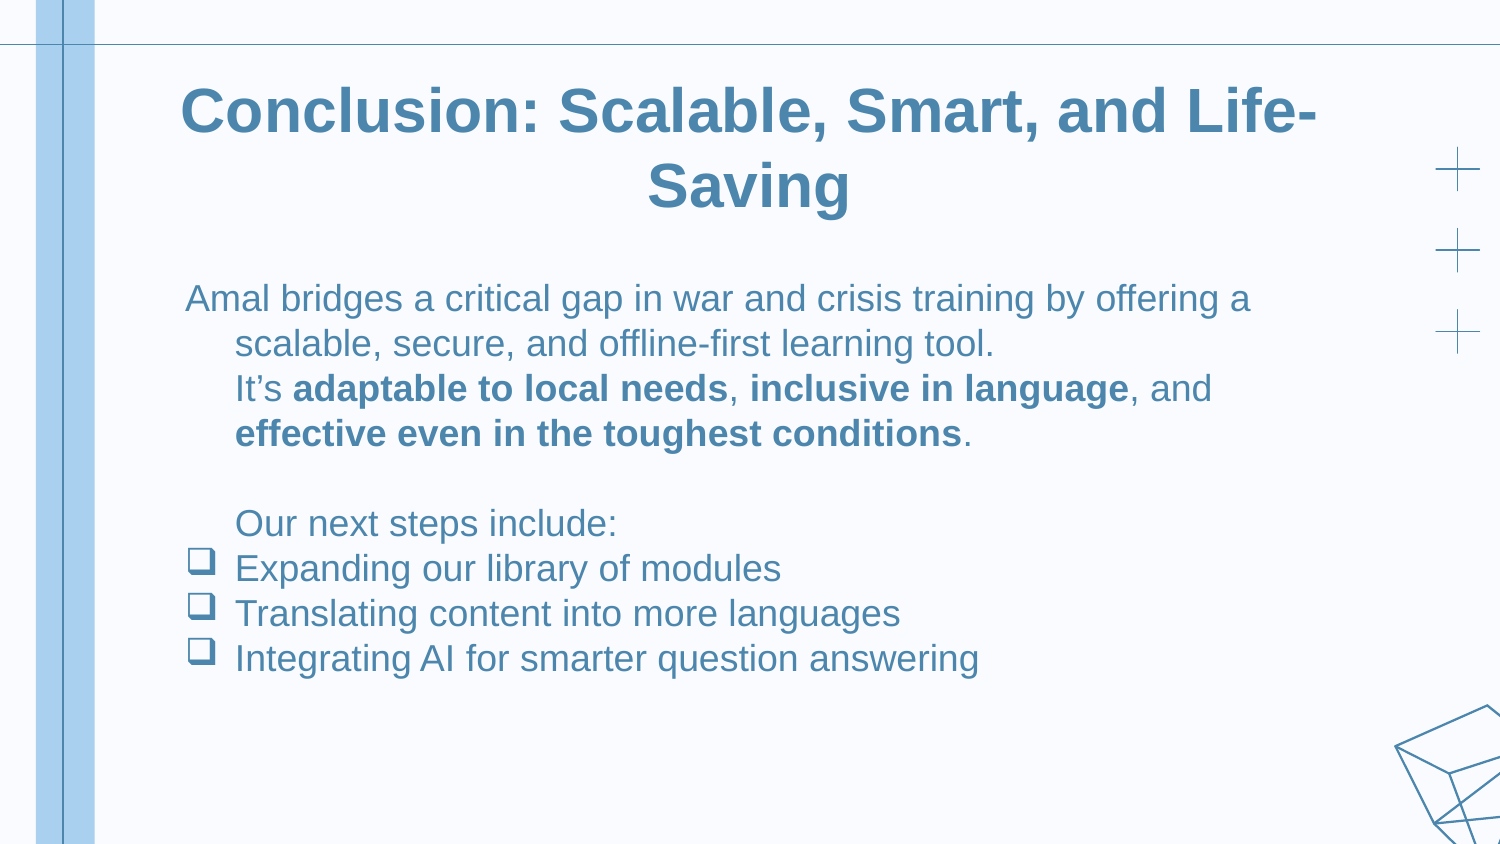

# Conclusion: Scalable, Smart, and Life-Saving
Amal bridges a critical gap in war and crisis training by offering a scalable, secure, and offline-first learning tool.
It’s adaptable to local needs, inclusive in language, and effective even in the toughest conditions.
Our next steps include:
Expanding our library of modules
Translating content into more languages
Integrating AI for smarter question answering